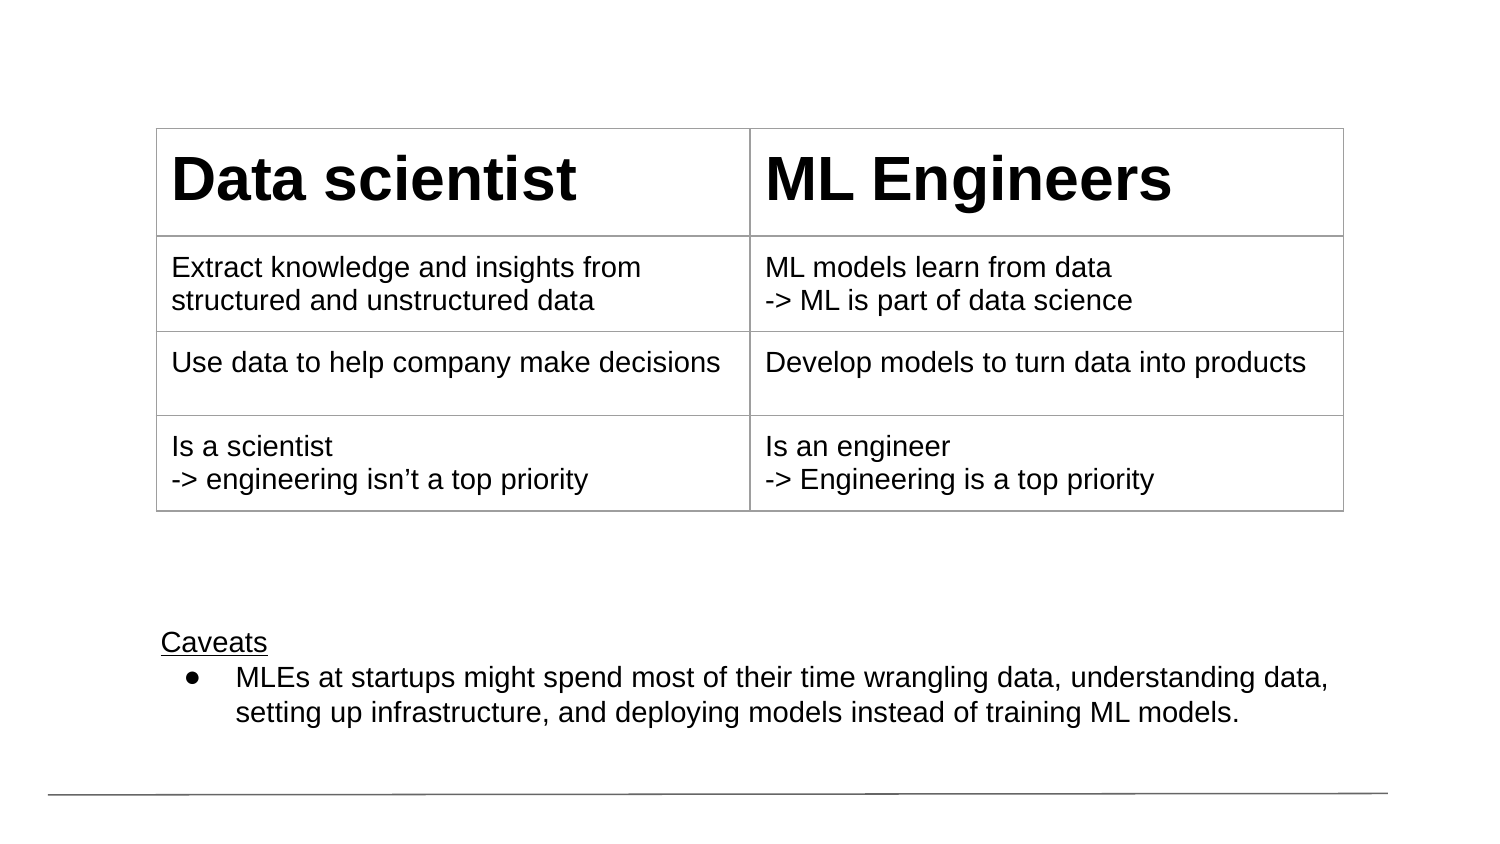

| Data scientist | ML Engineers |
| --- | --- |
| Extract knowledge and insights from structured and unstructured data | ML models learn from data -> ML is part of data science |
| Use data to help company make decisions | Develop models to turn data into products |
| Is a scientist -> engineering isn’t a top priority | Is an engineer -> Engineering is a top priority |
Caveats
MLEs at startups might spend most of their time wrangling data, understanding data, setting up infrastructure, and deploying models instead of training ML models.